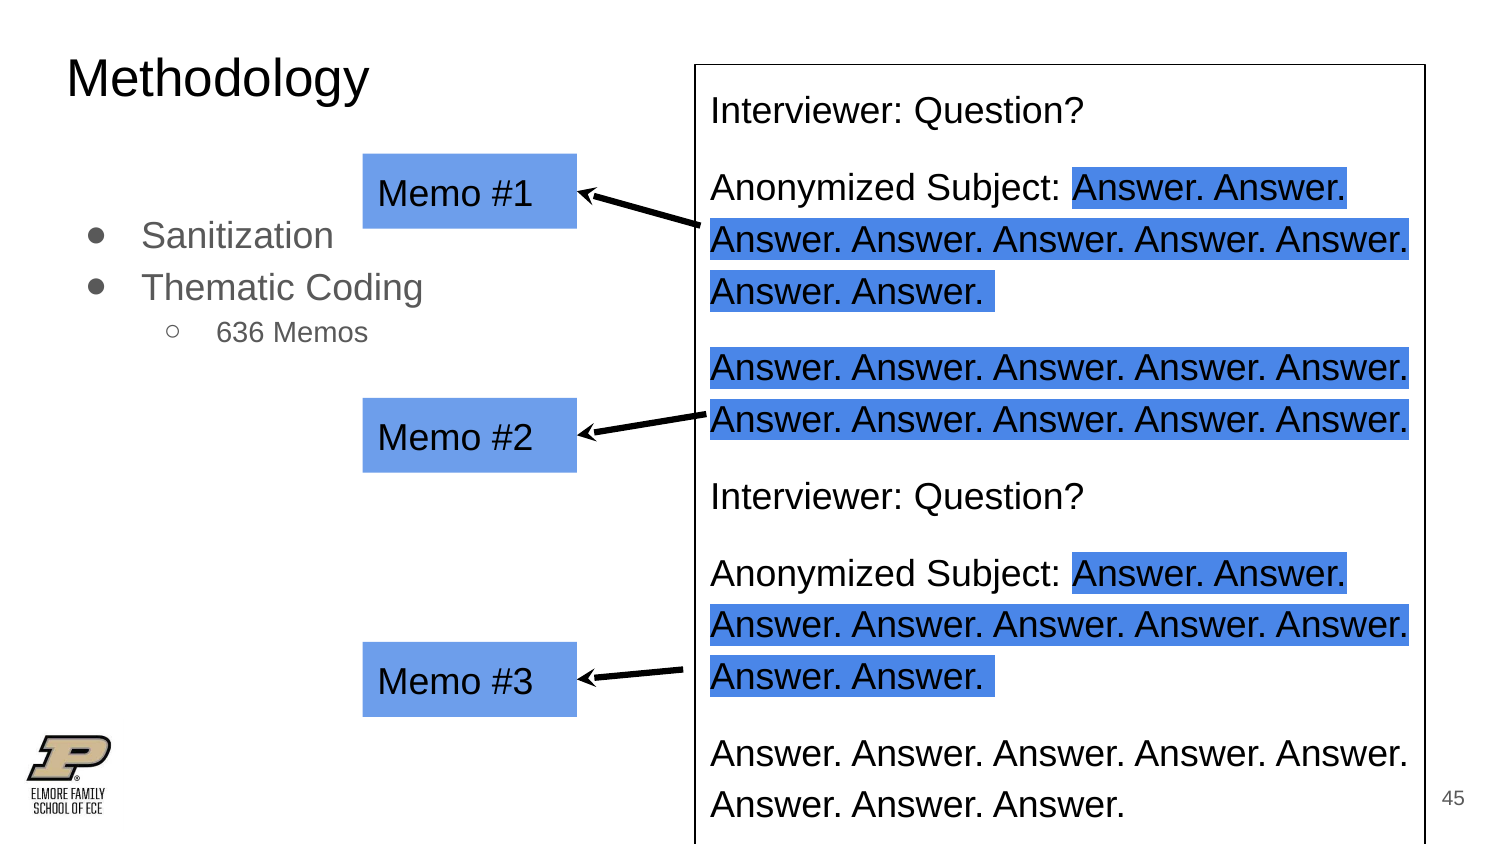

# Methodology
Interviewer: Question?
Anonymized Subject: Answer. Answer. Answer. Answer. Answer. Answer. Answer. Answer. Answer.
Answer. Answer. Answer. Answer. Answer. Answer. Answer. Answer. Answer. Answer.
Interviewer: Question?
Anonymized Subject: Answer. Answer. Answer. Answer. Answer. Answer. Answer. Answer. Answer.
Answer. Answer. Answer. Answer. Answer. Answer. Answer. Answer.
Memo #1
Sanitization
Thematic Coding
636 Memos
Memo #2
Memo #3
45